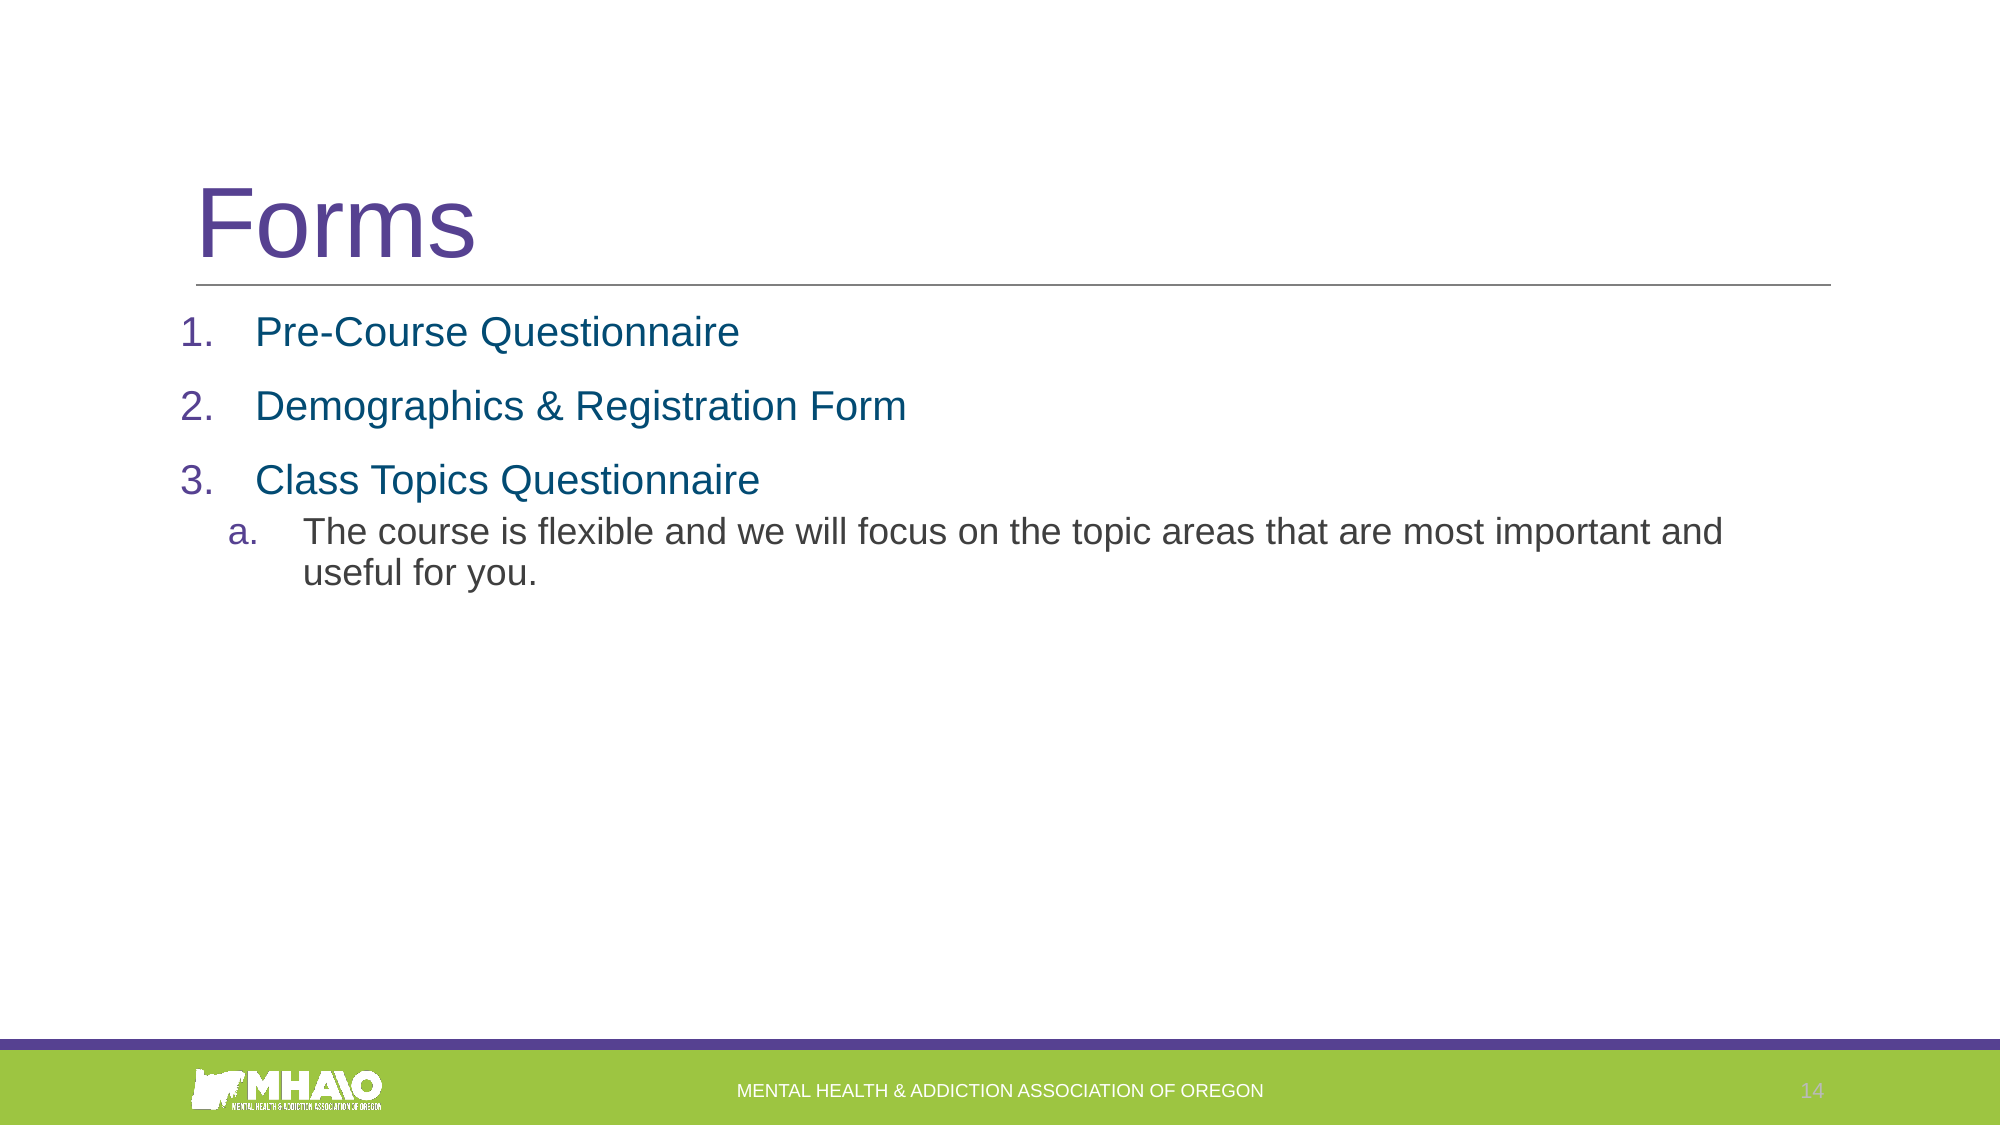

# Forms
Pre-Course Questionnaire
Demographics & Registration Form
Class Topics Questionnaire
The course is flexible and we will focus on the topic areas that are most important and useful for you.
MENTAL HEALTH & ADDICTION ASSOCIATION OF OREGON
14